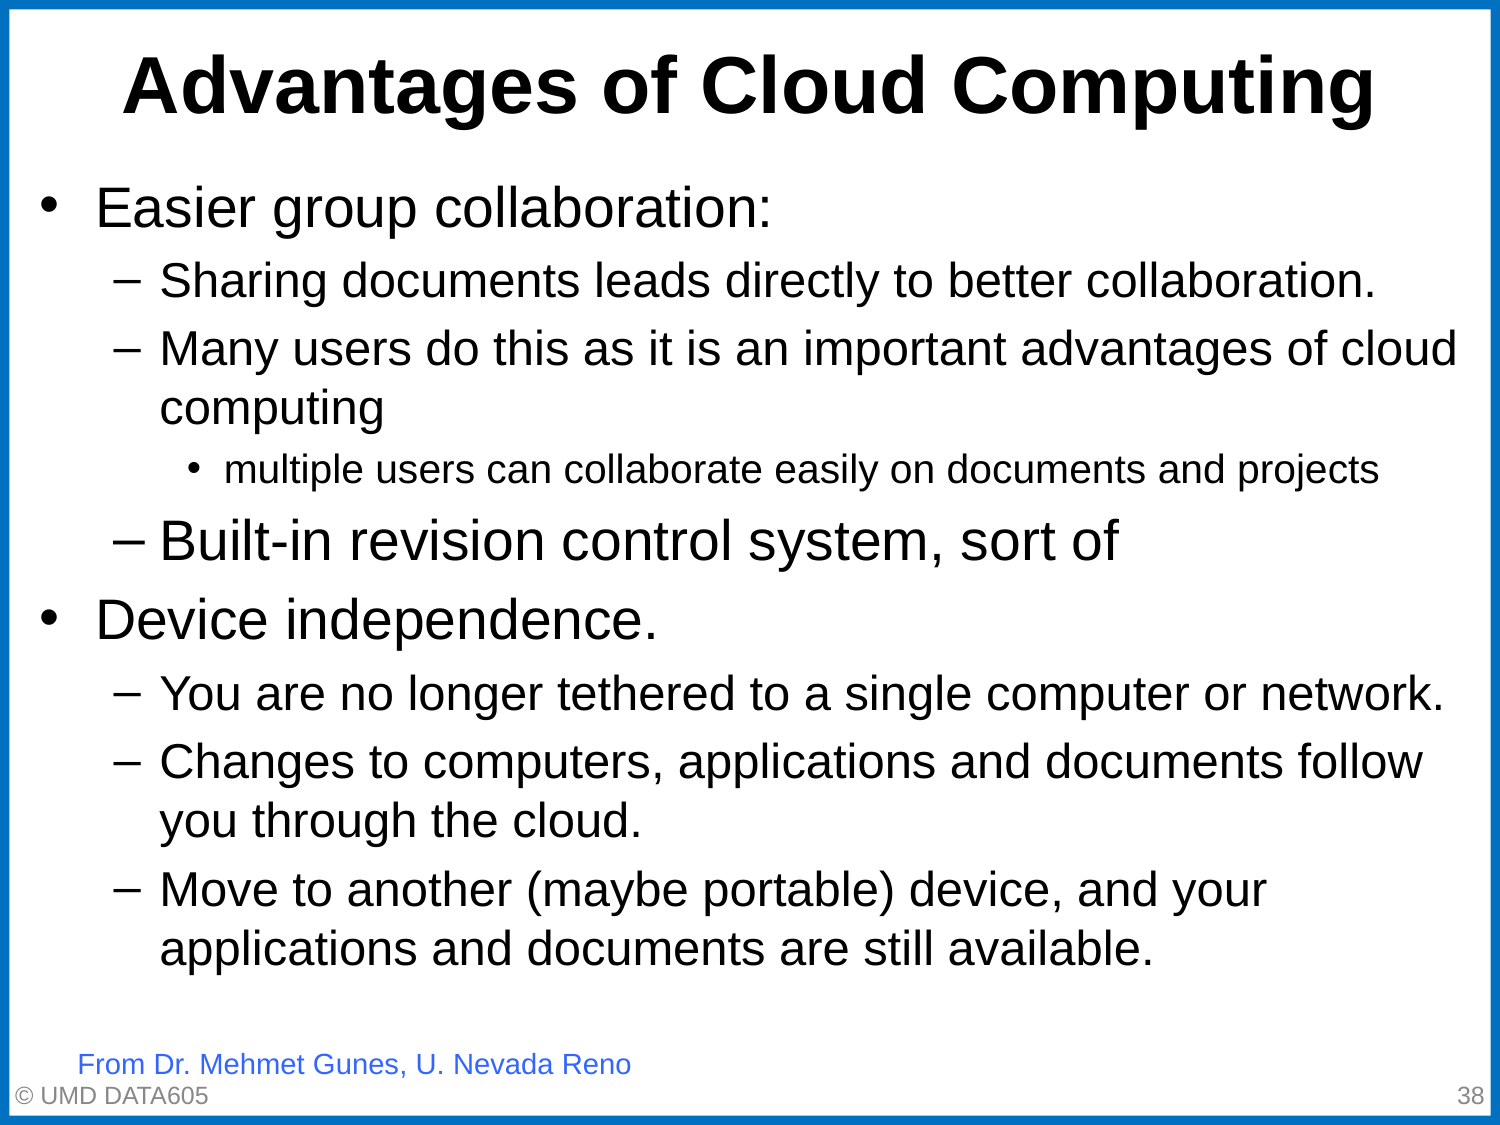

# Advantages of Cloud Computing
Easier group collaboration:
Sharing documents leads directly to better collaboration.
Many users do this as it is an important advantages of cloud computing
multiple users can collaborate easily on documents and projects
Built-in revision control system, sort of
Device independence.
You are no longer tethered to a single computer or network.
Changes to computers, applications and documents follow you through the cloud.
Move to another (maybe portable) device, and your applications and documents are still available.
From Dr. Mehmet Gunes, U. Nevada Reno
© UMD DATA605
38